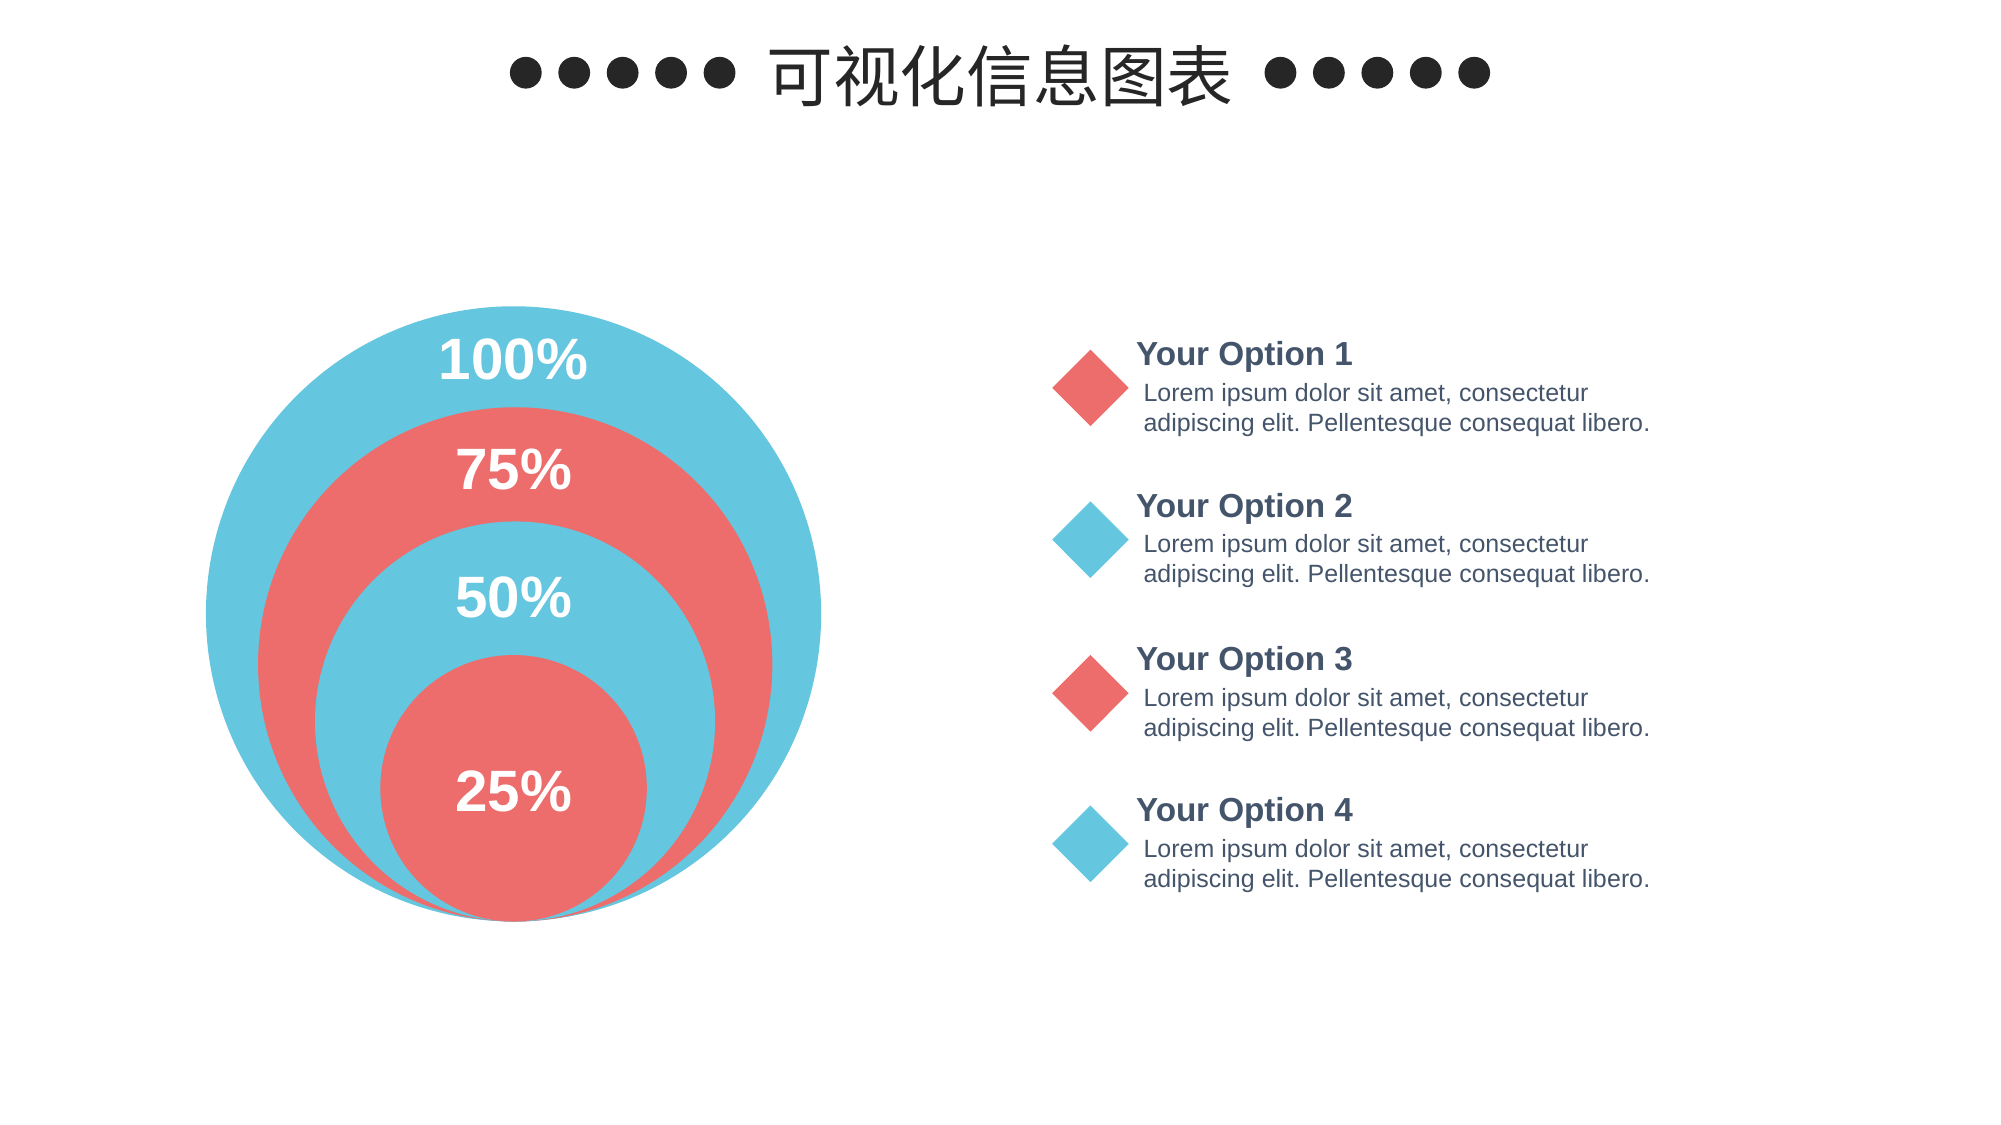

100%
Your Option 1

Lorem ipsum dolor sit amet, consectetur adipiscing elit. Pellentesque consequat libero.

75%
Your Option 2

Lorem ipsum dolor sit amet, consectetur adipiscing elit. Pellentesque consequat libero.

50%
Your Option 3

Lorem ipsum dolor sit amet, consectetur adipiscing elit. Pellentesque consequat libero.
25%
Your Option 4

Lorem ipsum dolor sit amet, consectetur adipiscing elit. Pellentesque consequat libero.